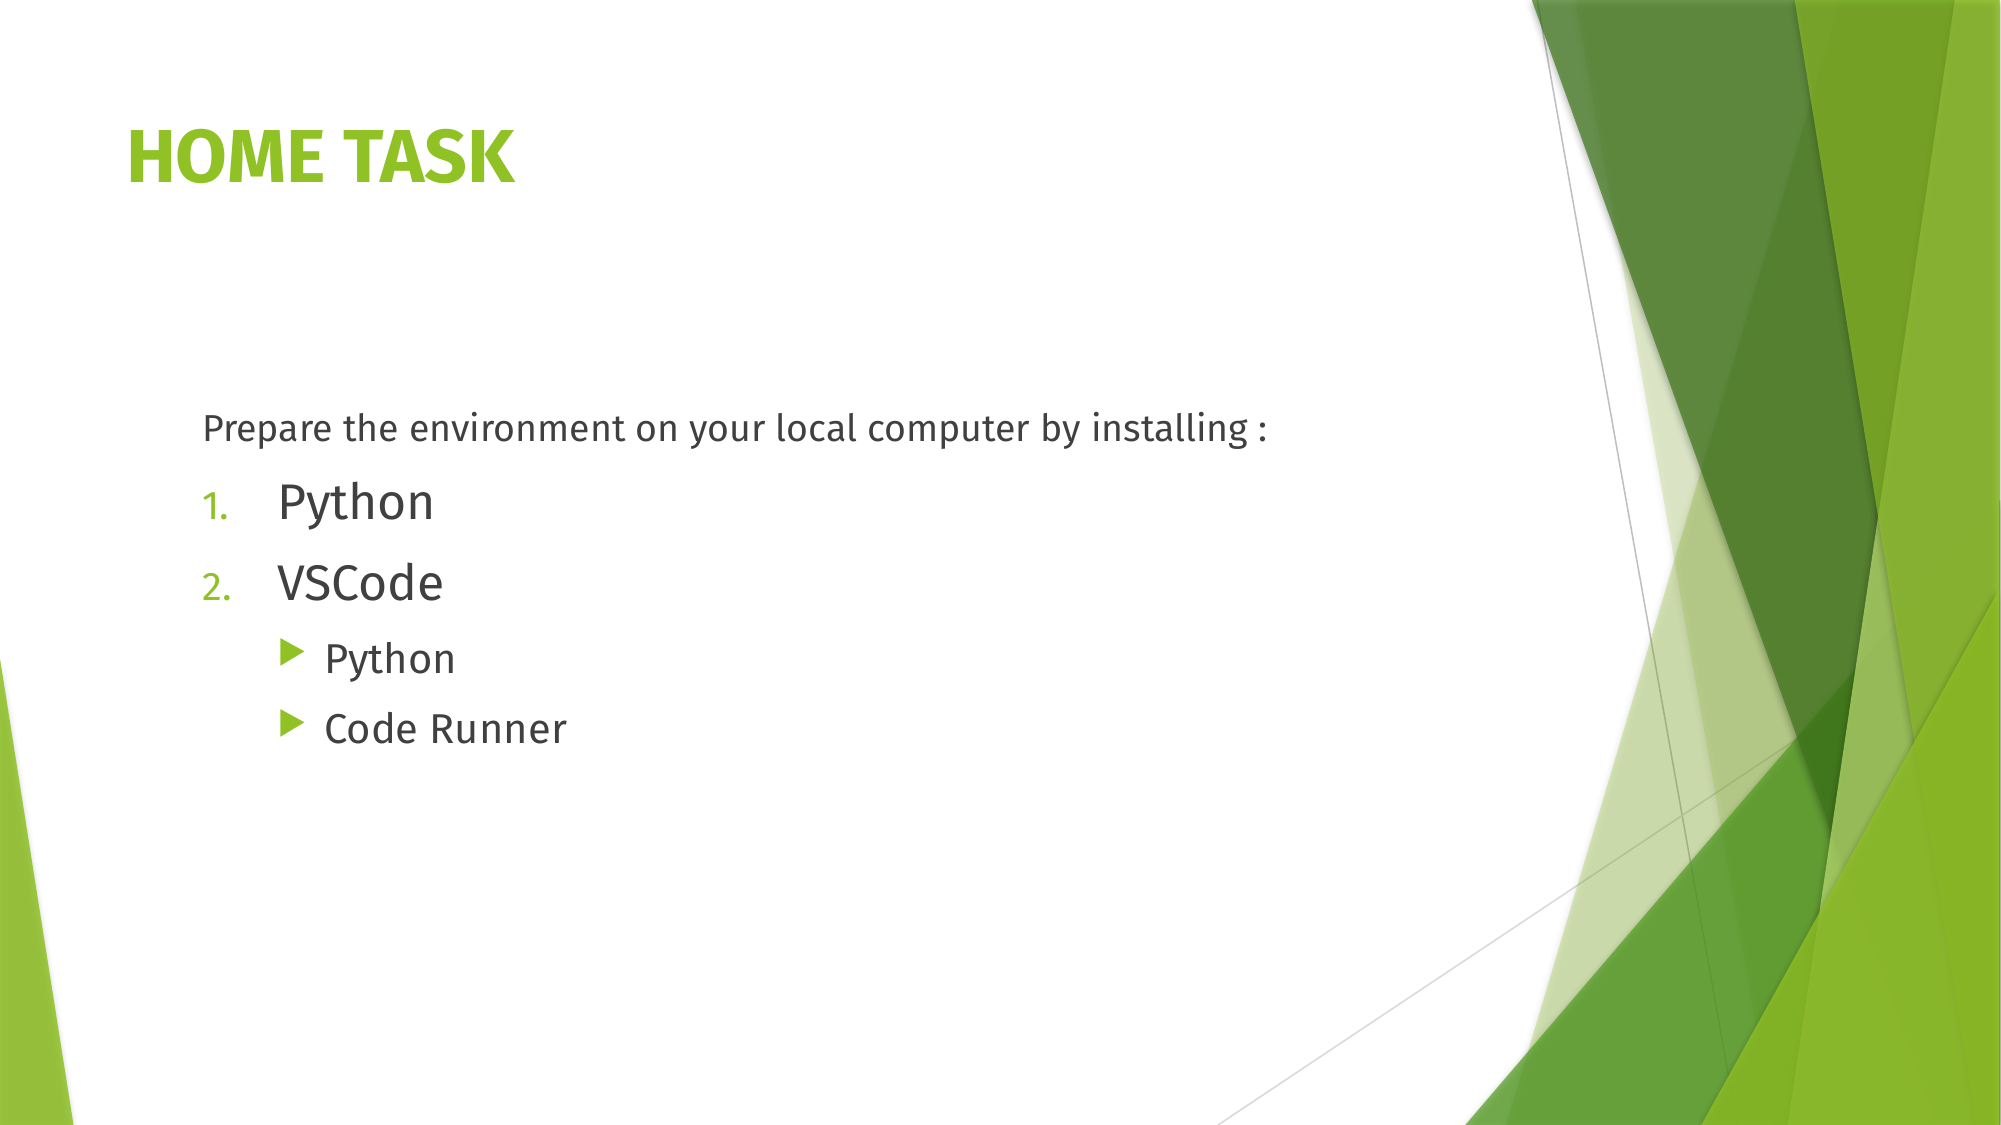

# HOME TASK
Prepare the environment on your local computer by installing :
Python
VSCode
Python
Code Runner